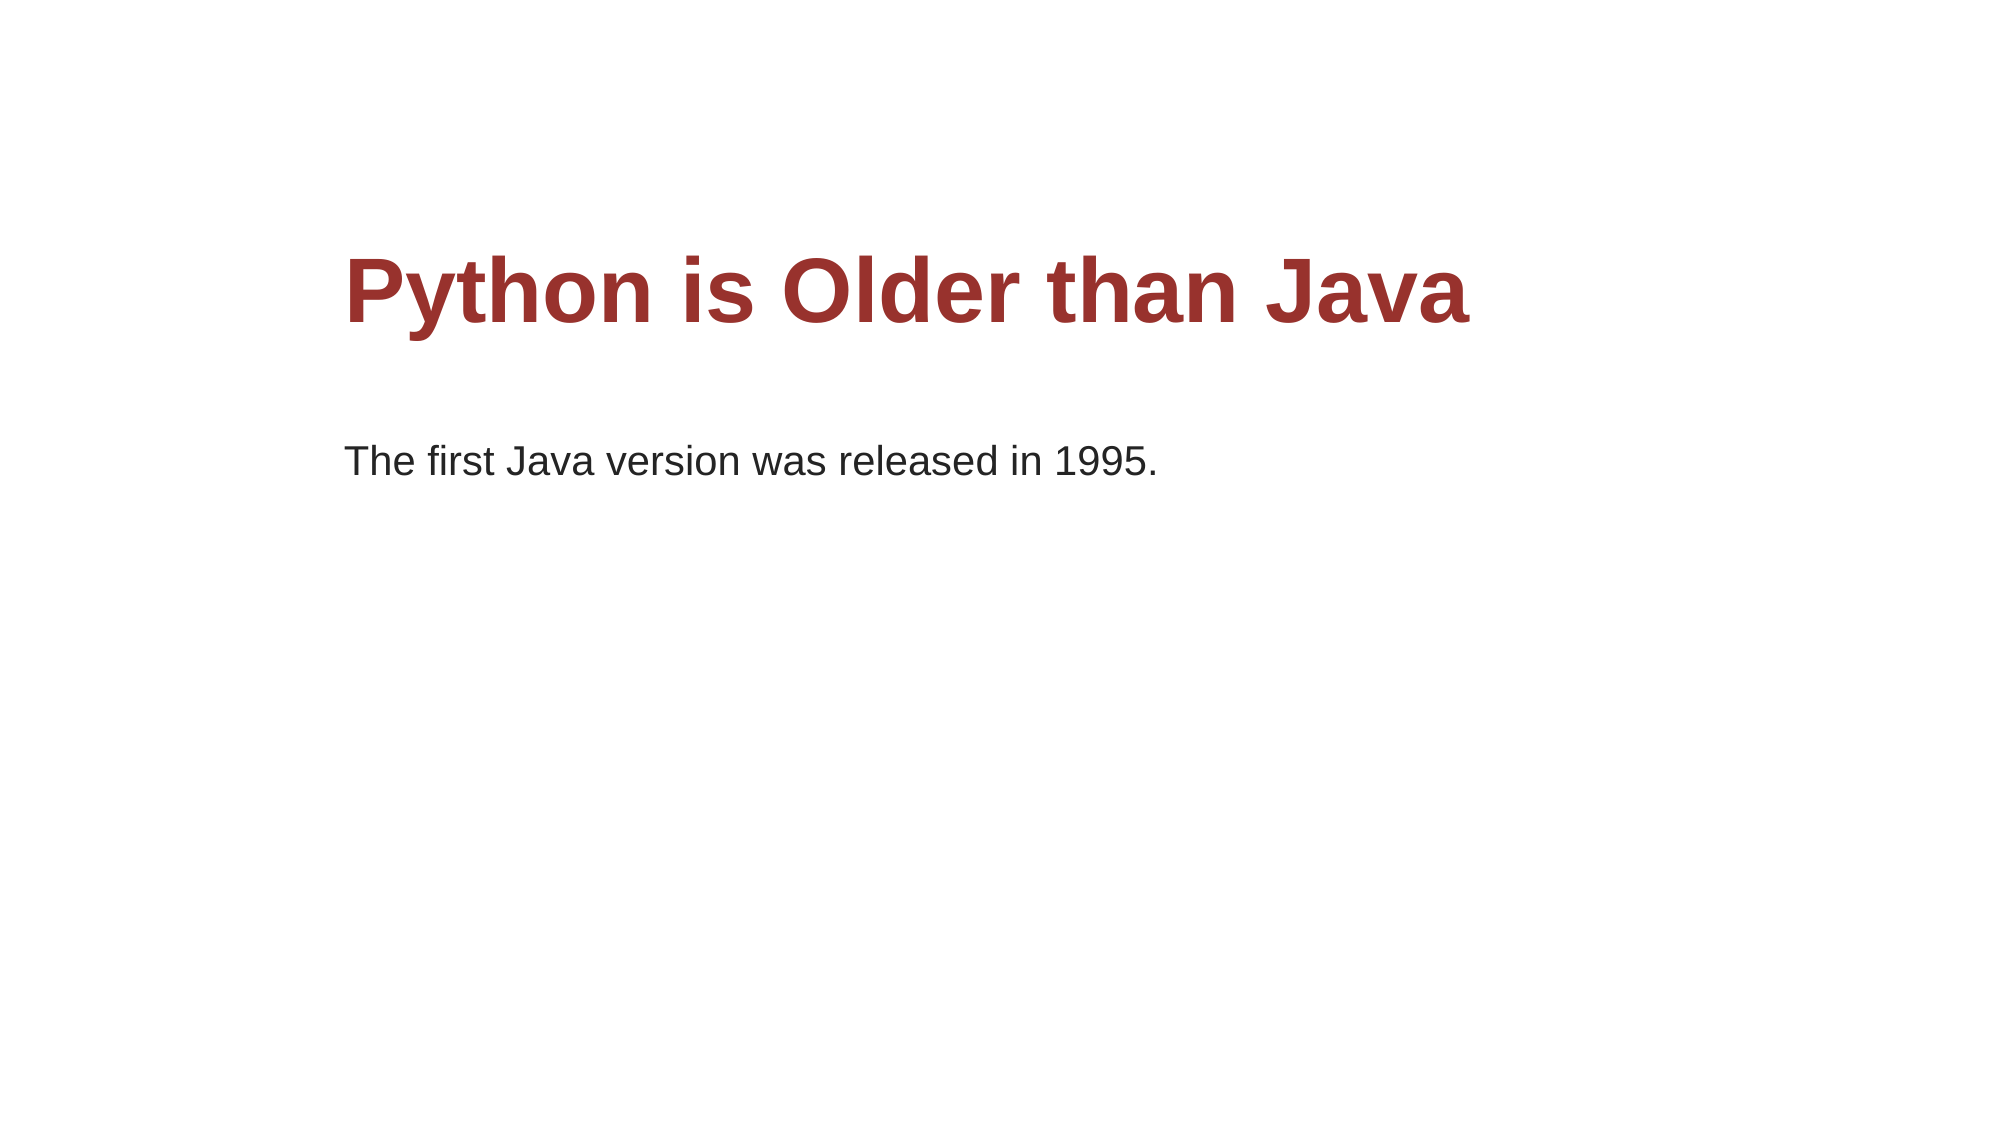

# Python is Older than Java
The first Java version was released in 1995.